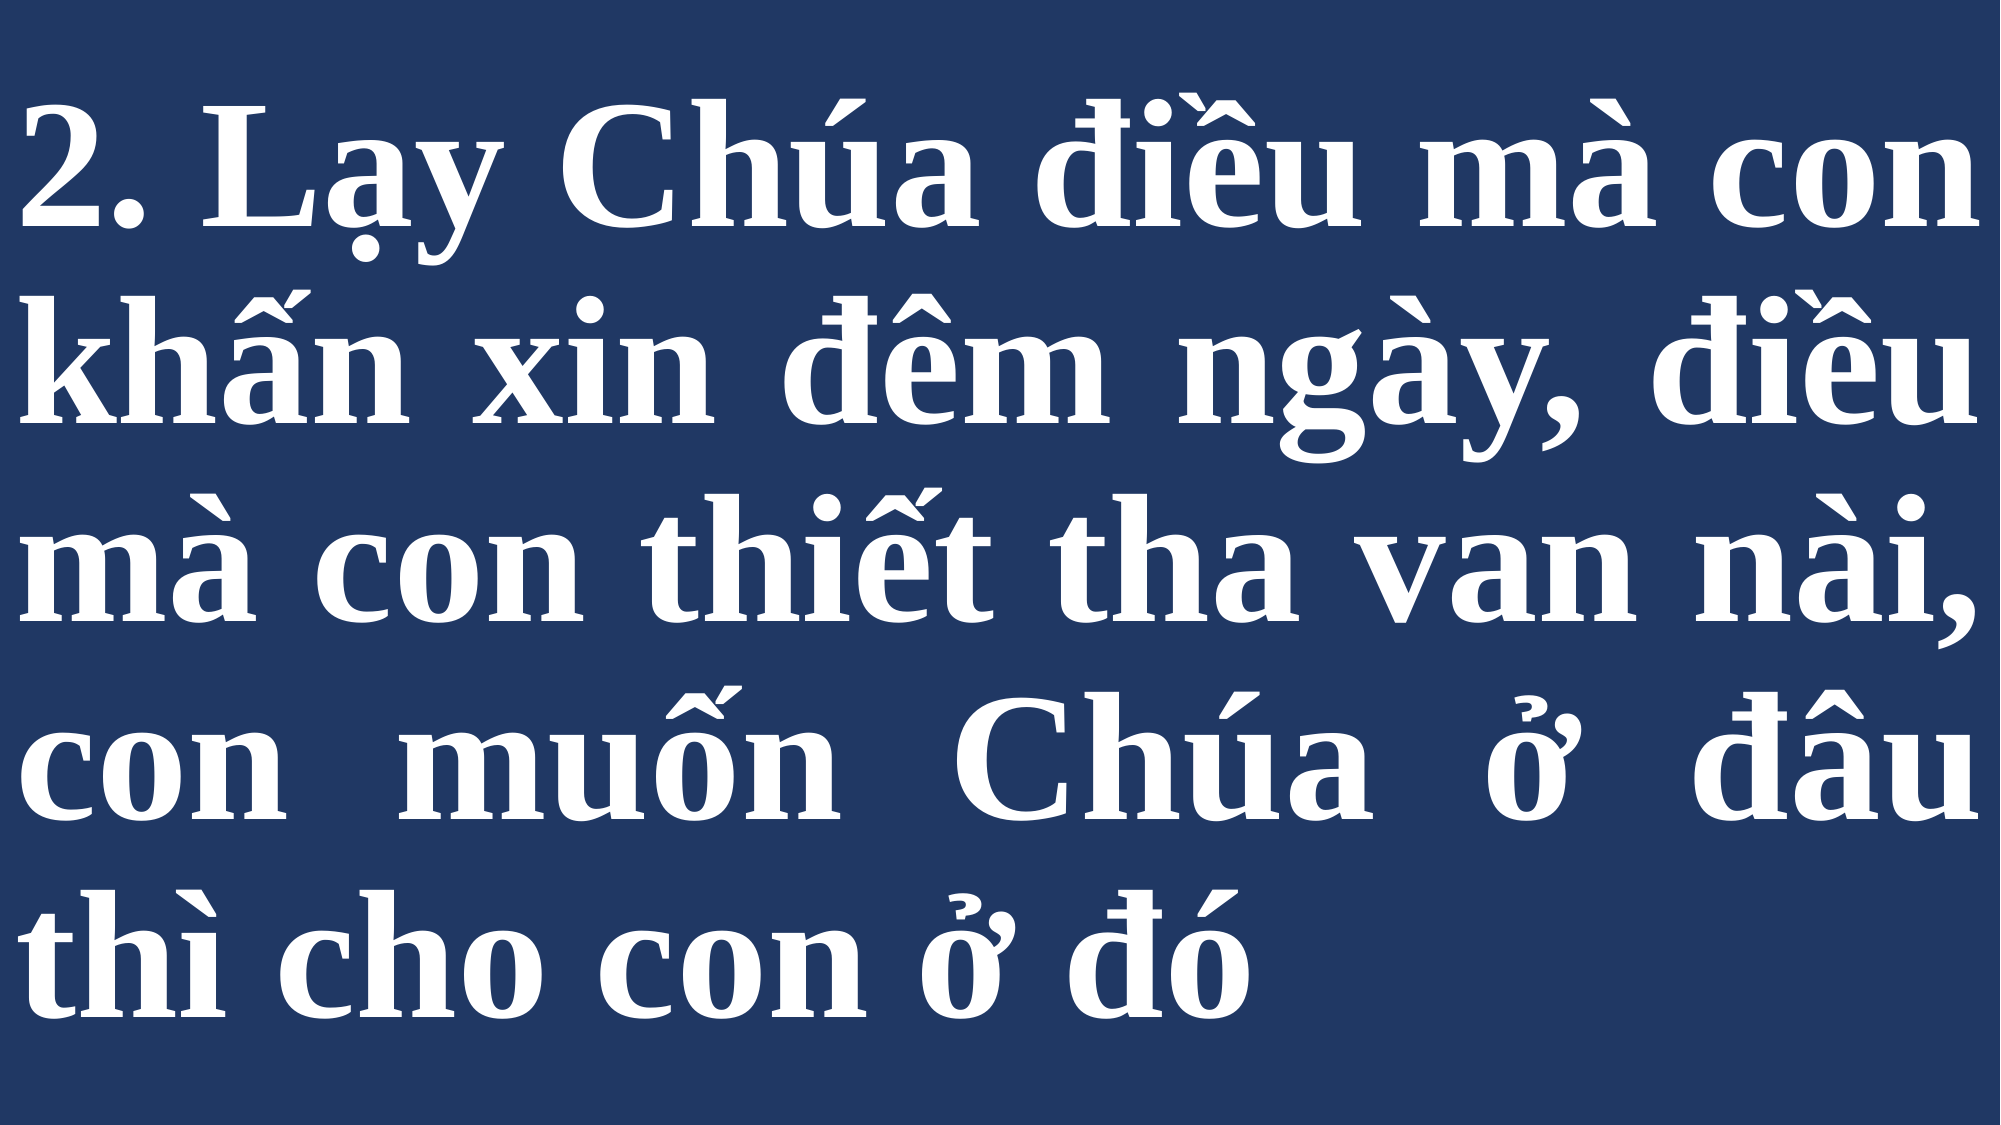

# 2. Lạy Chúa điều mà con khấn xin đêm ngày, điều mà con thiết tha van nài, con muốn Chúa ở đâu thì cho con ở đó